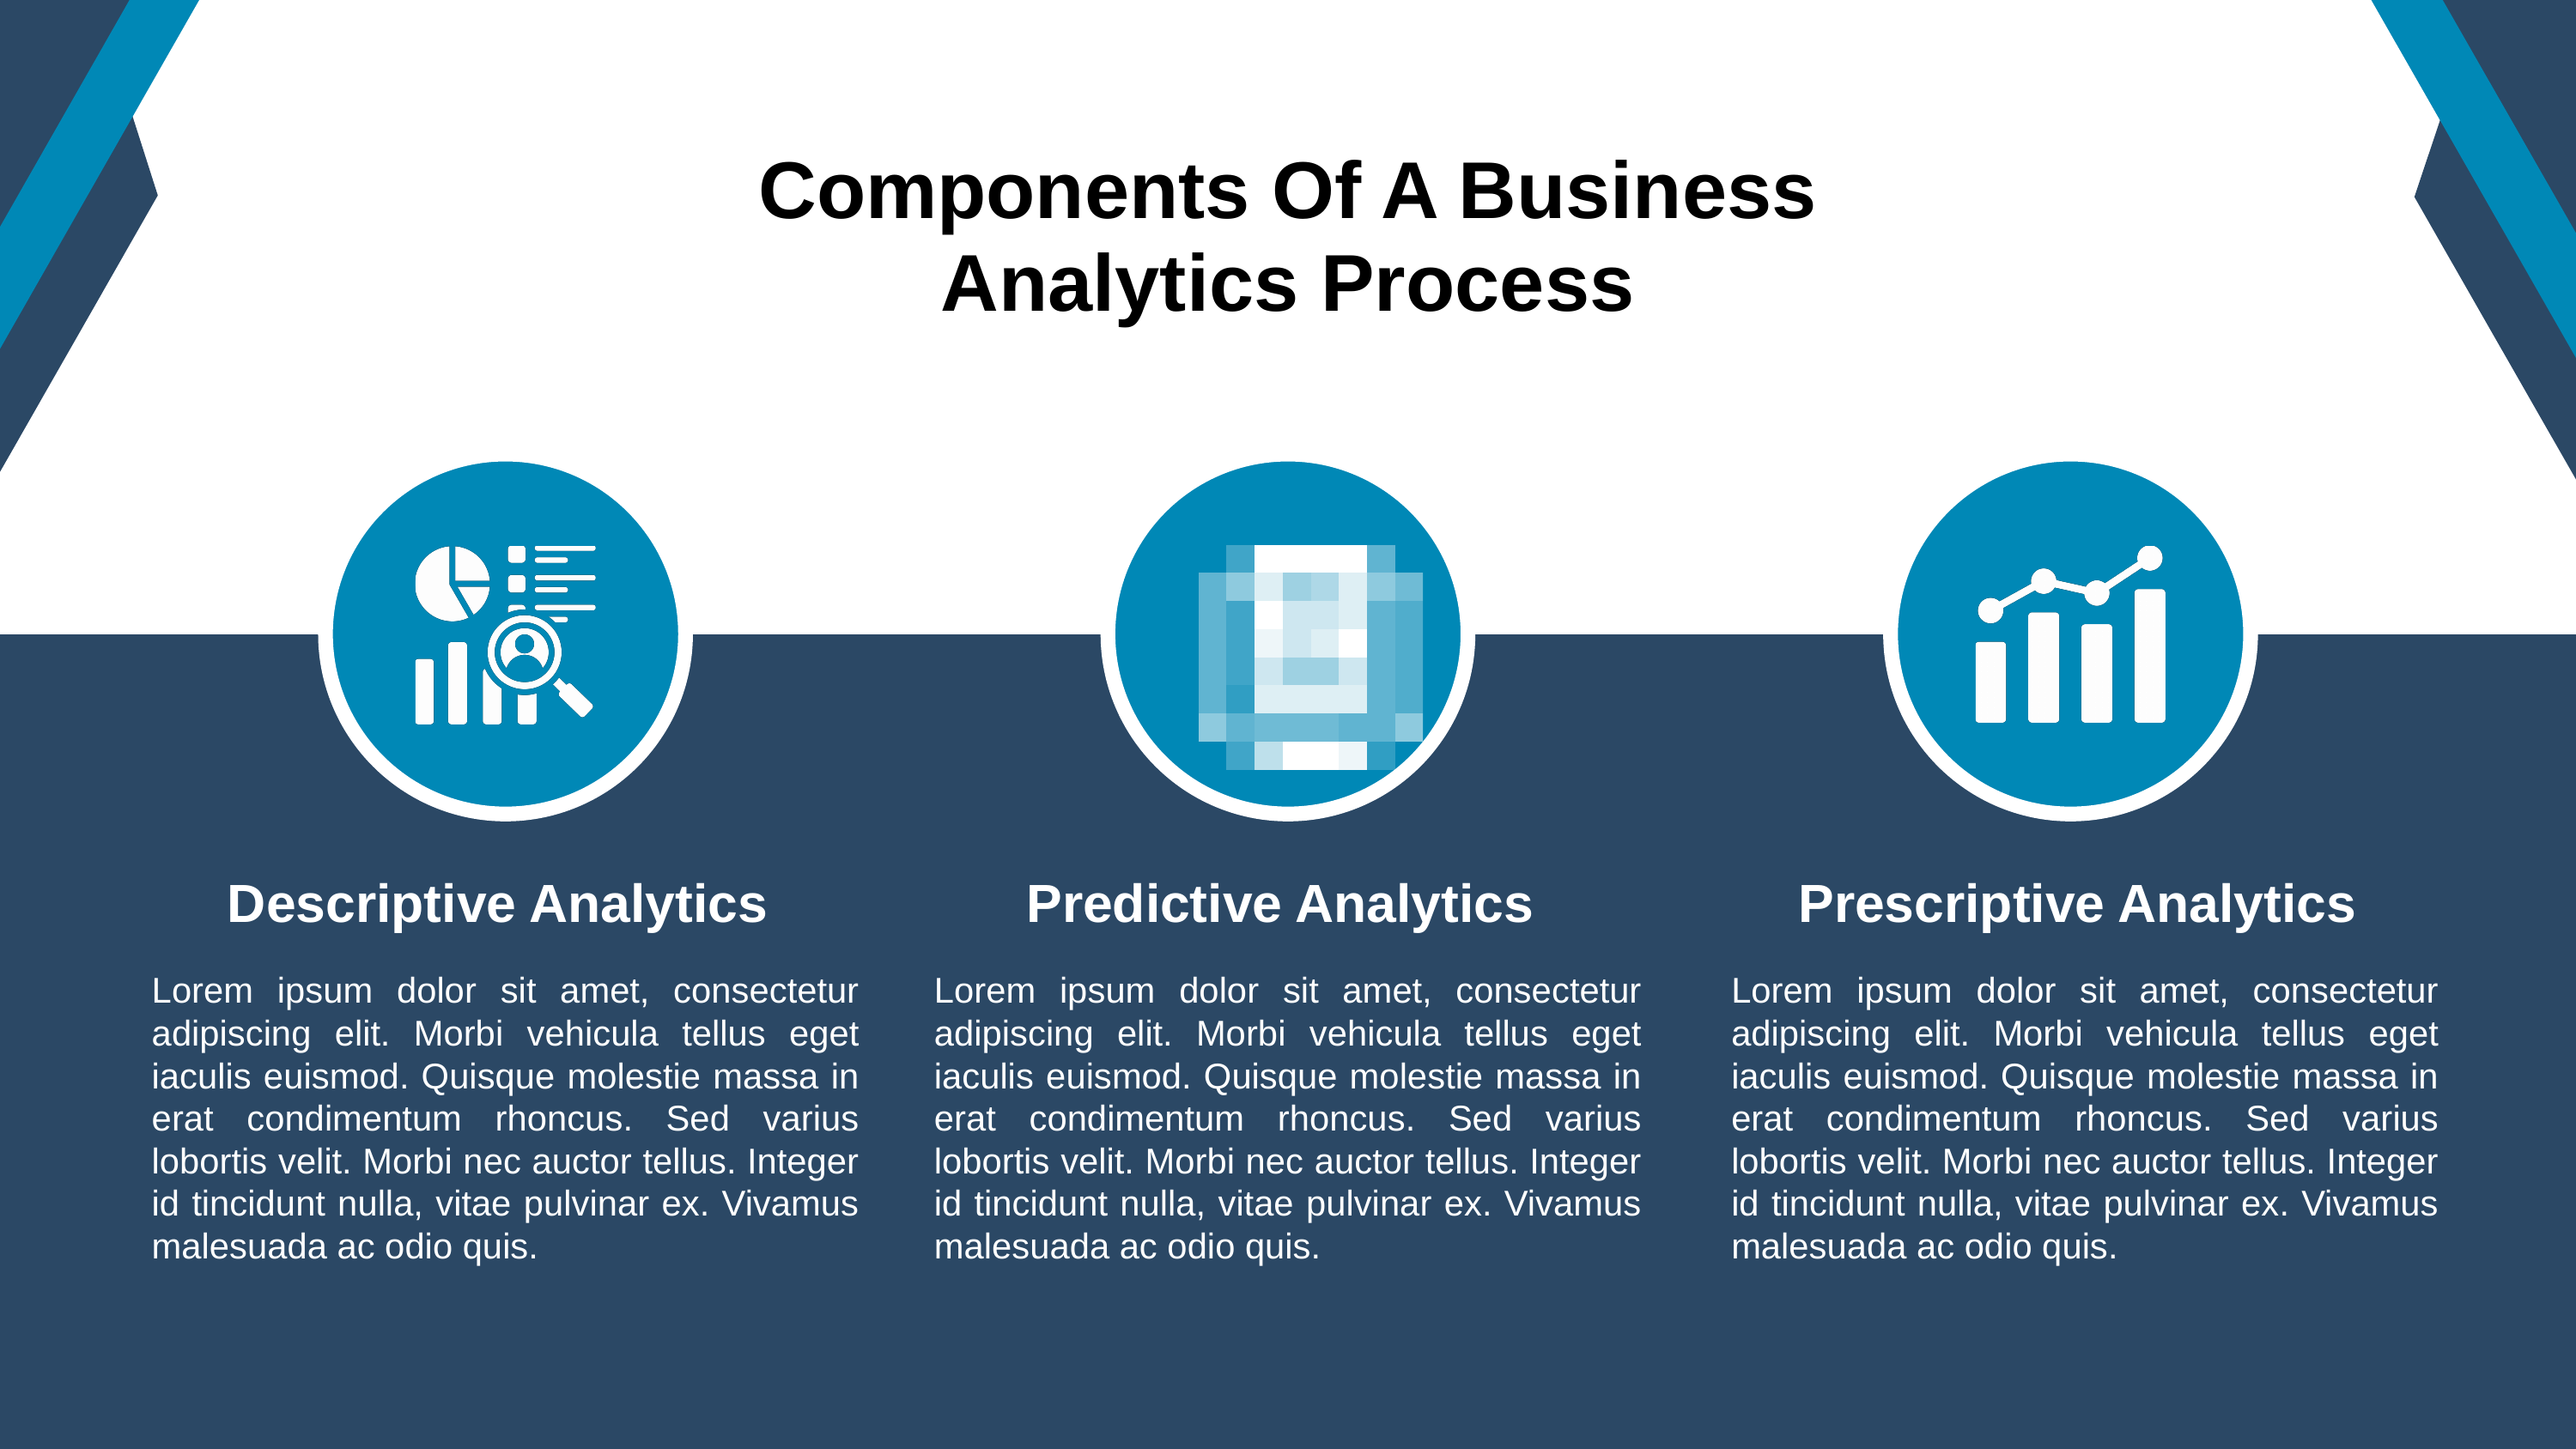

Components Of A Business Analytics Process

Descriptive Analytics
Predictive Analytics
Prescriptive Analytics
Lorem ipsum dolor sit amet, consectetur adipiscing elit. Morbi vehicula tellus eget iaculis euismod. Quisque molestie massa in erat condimentum rhoncus. Sed varius lobortis velit. Morbi nec auctor tellus. Integer id tincidunt nulla, vitae pulvinar ex. Vivamus malesuada ac odio quis.
Lorem ipsum dolor sit amet, consectetur adipiscing elit. Morbi vehicula tellus eget iaculis euismod. Quisque molestie massa in erat condimentum rhoncus. Sed varius lobortis velit. Morbi nec auctor tellus. Integer id tincidunt nulla, vitae pulvinar ex. Vivamus malesuada ac odio quis.
Lorem ipsum dolor sit amet, consectetur adipiscing elit. Morbi vehicula tellus eget iaculis euismod. Quisque molestie massa in erat condimentum rhoncus. Sed varius lobortis velit. Morbi nec auctor tellus. Integer id tincidunt nulla, vitae pulvinar ex. Vivamus malesuada ac odio quis.